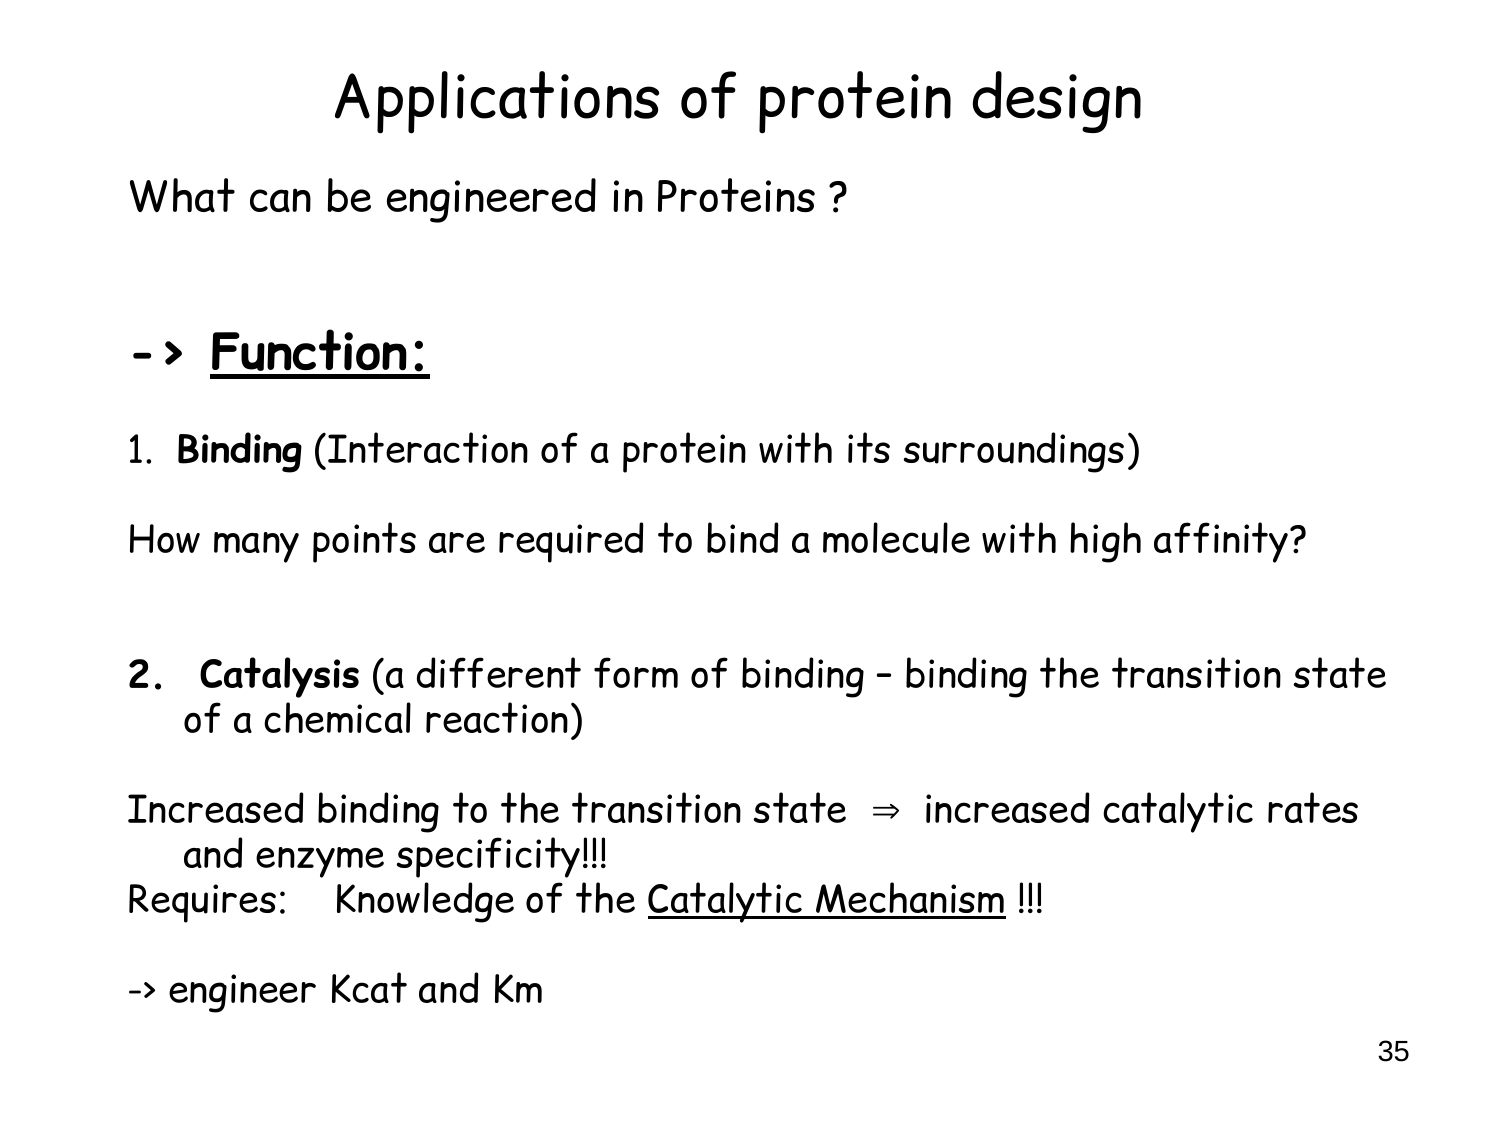

# Applications of protein design
What can be engineered in Proteins ?

-> Function:

1.  Binding (Interaction of a protein with its surroundings)

How many points are required to bind a molecule with high affinity?

 Catalysis (a different form of binding – binding the transition state of a chemical reaction)

Increased binding to the transition state  ⇒  increased catalytic rates and enzyme specificity!!!
Requires:    Knowledge of the Catalytic Mechanism !!!

-> engineer Kcat and Km
35